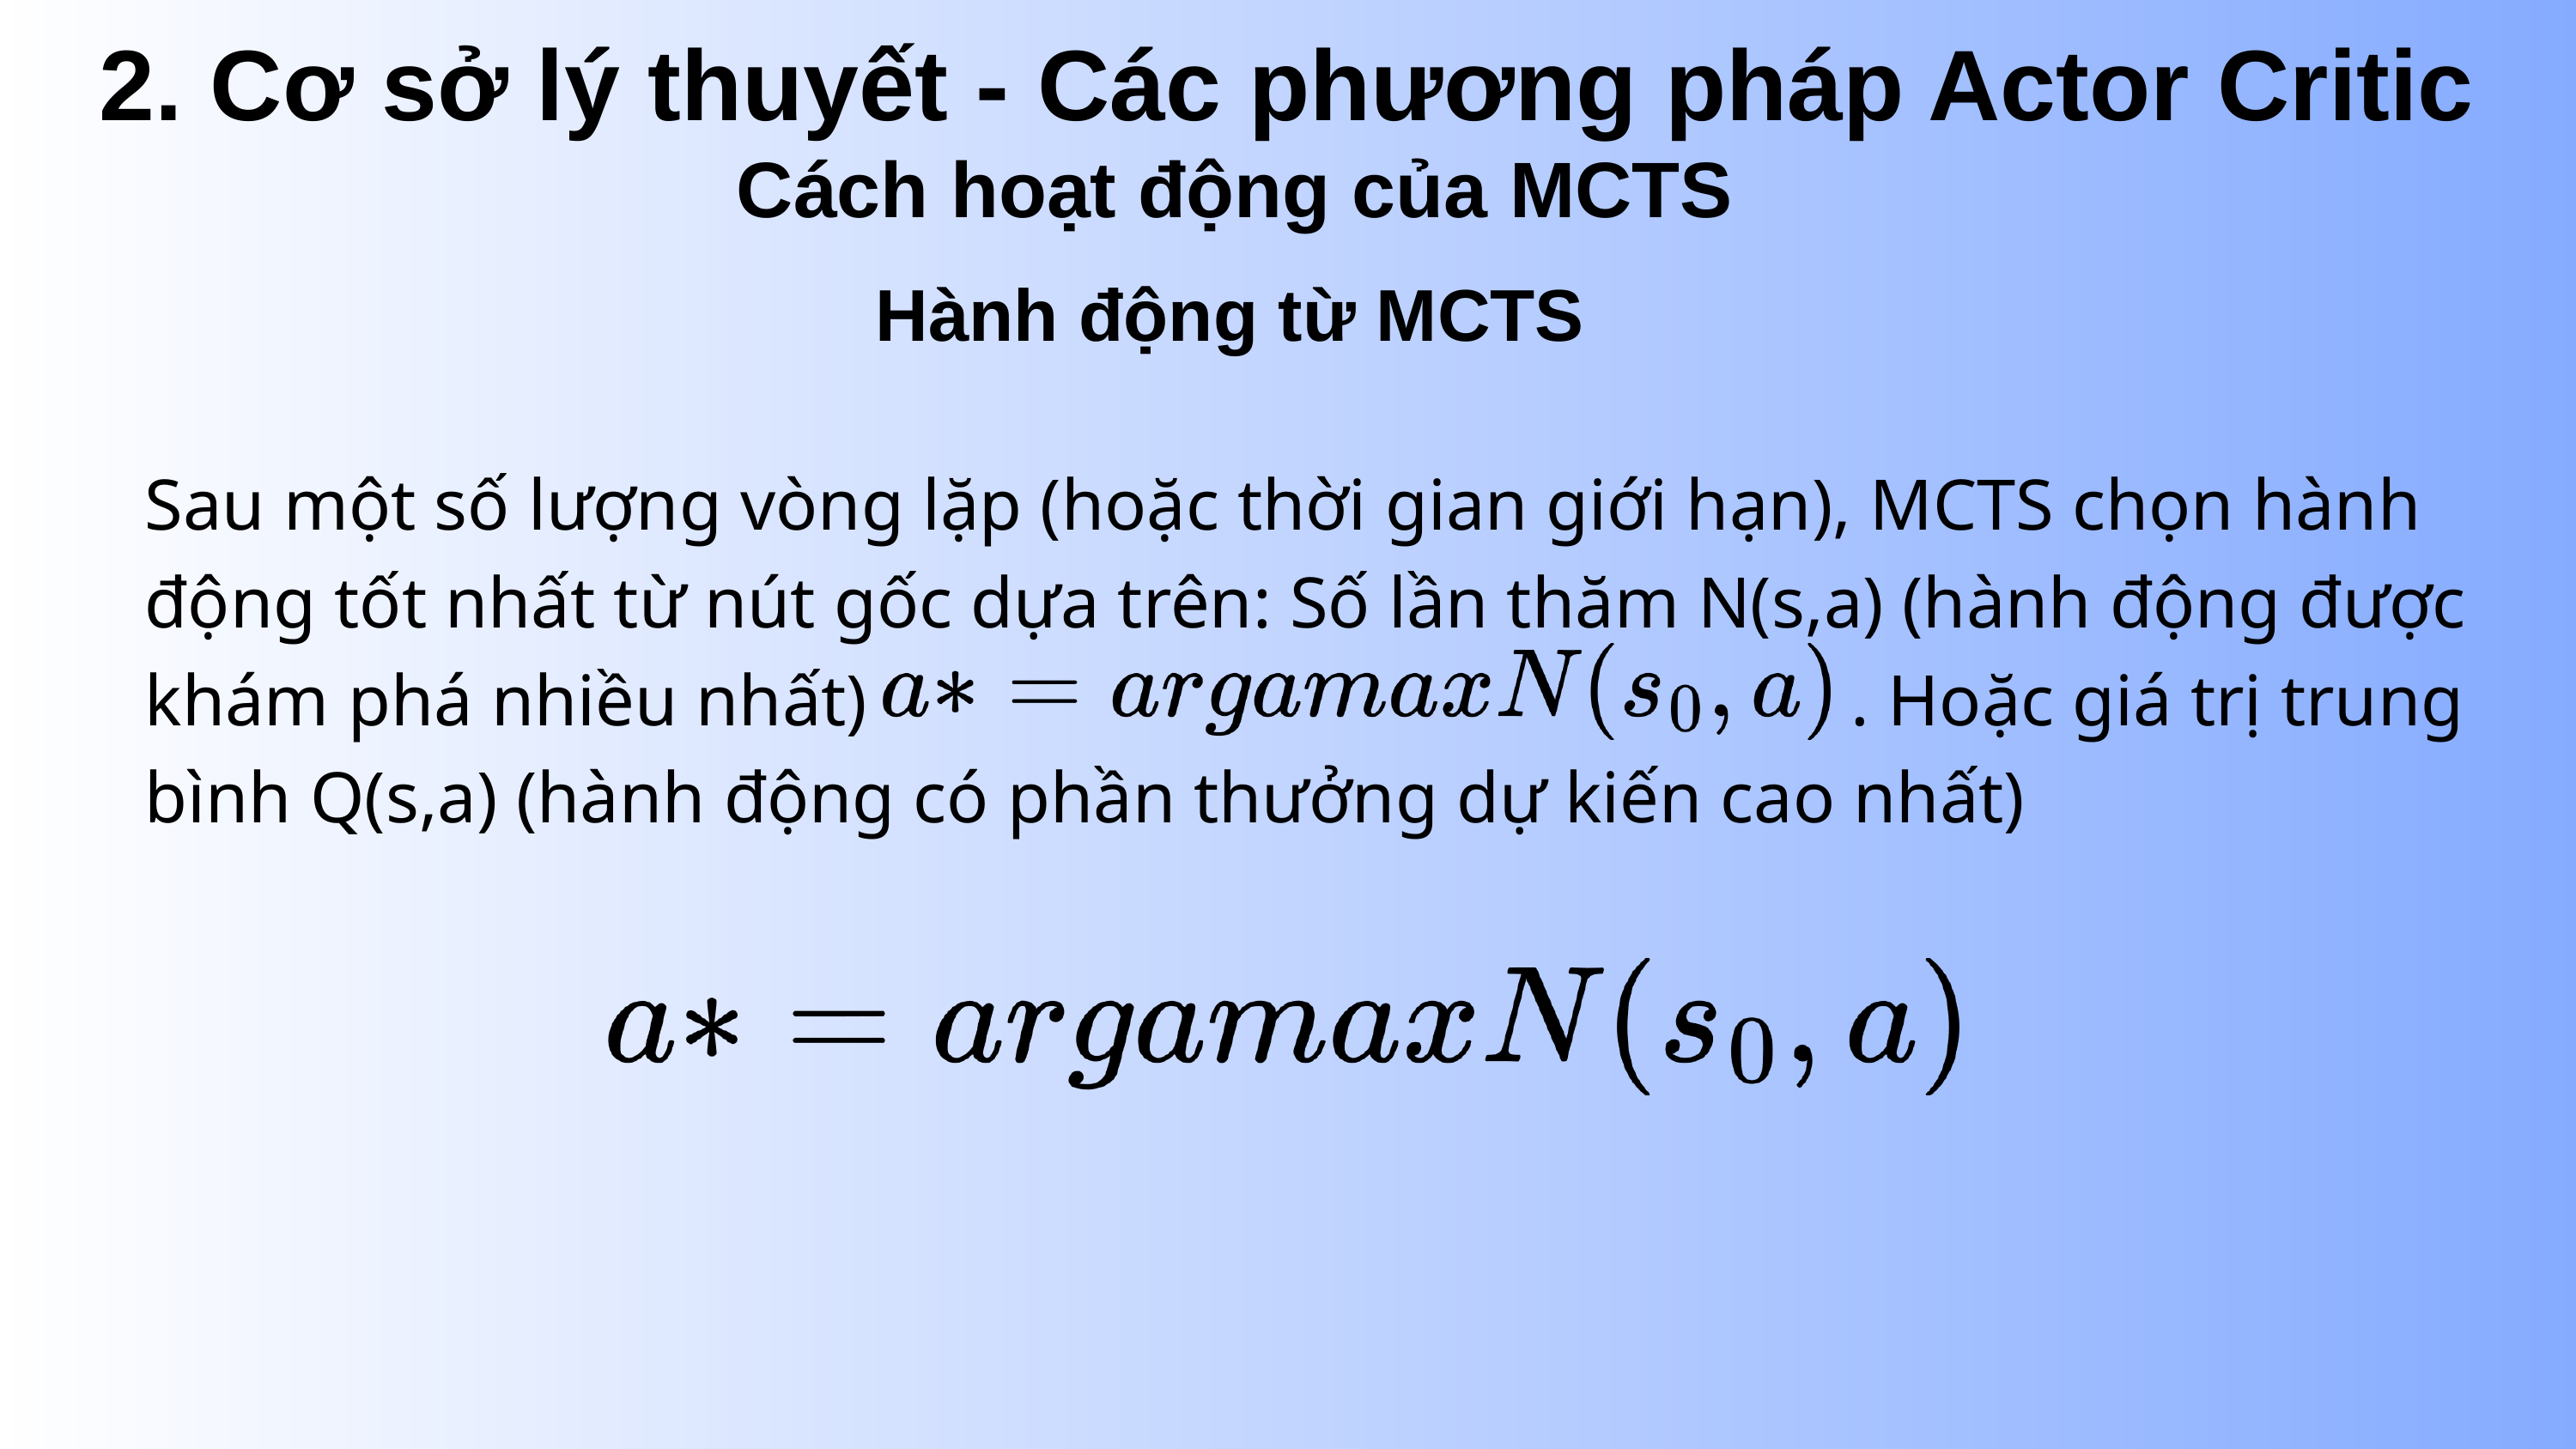

2. Cơ sở lý thuyết - Các phương pháp Actor Critic
Cách hoạt động của MCTS
Hành động từ MCTS
Sau một số lượng vòng lặp (hoặc thời gian giới hạn), MCTS chọn hành động tốt nhất từ nút gốc dựa trên: Số lần thăm N(s,a) (hành động được khám phá nhiều nhất)                                                      . Hoặc giá trị trung bình Q(s,a) (hành động có phần thưởng dự kiến cao nhất)